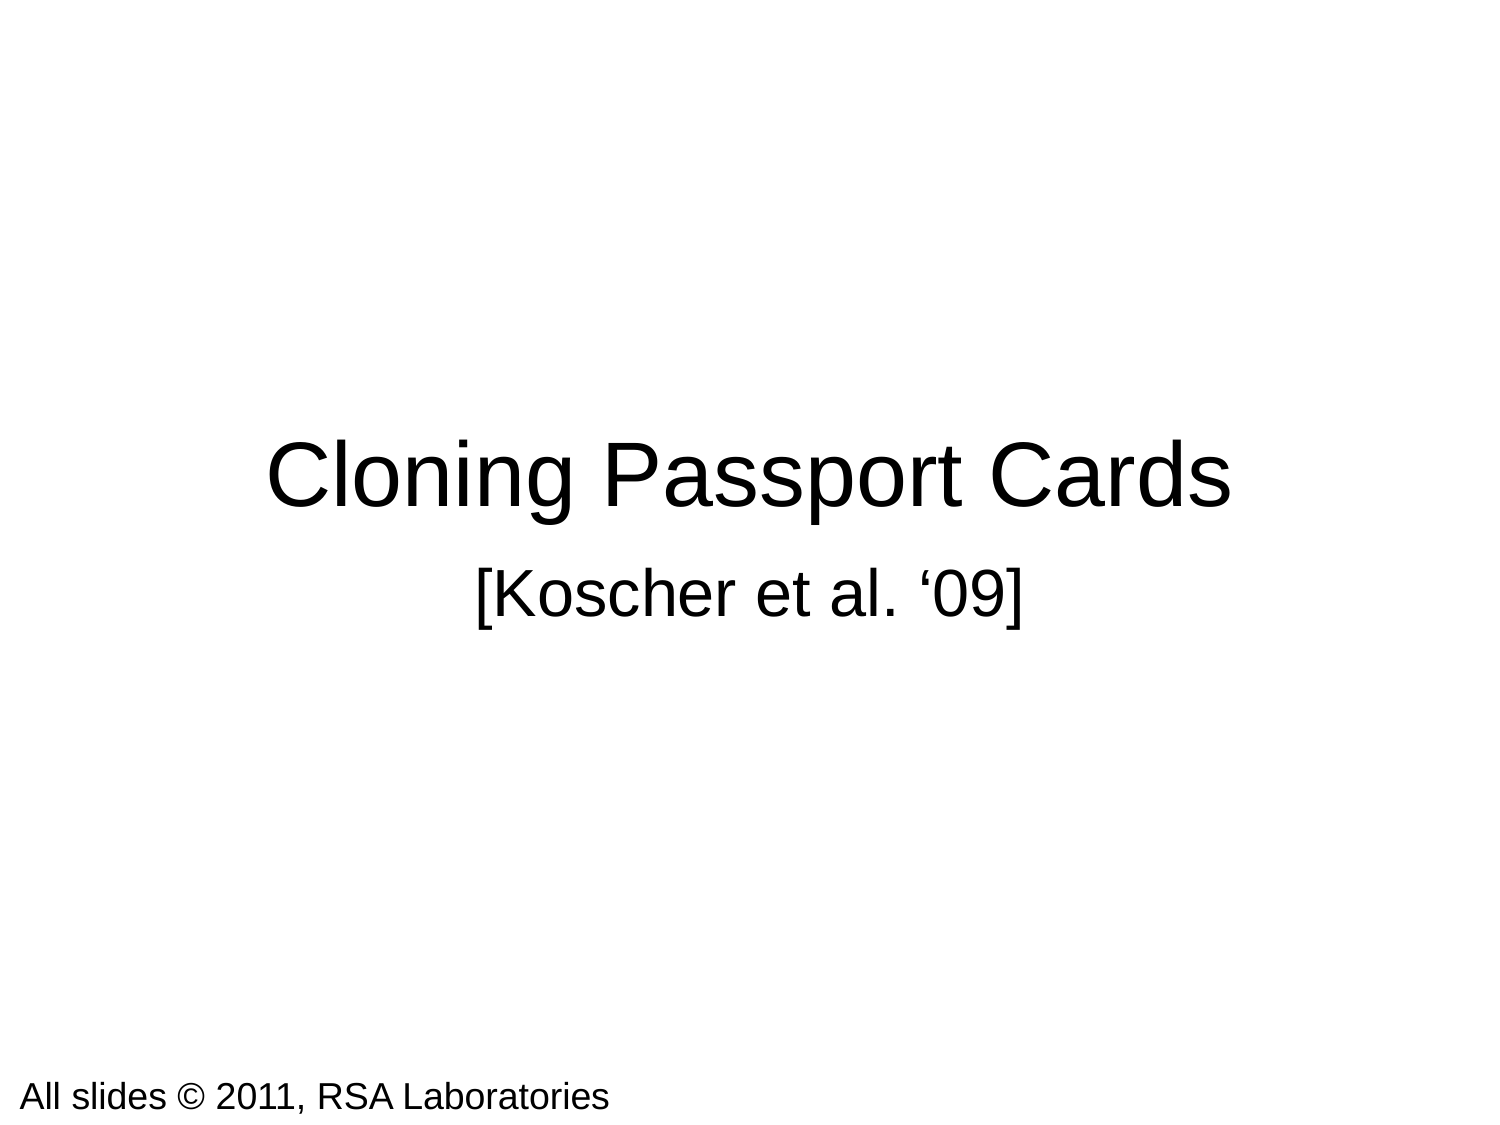

# Cloning Passport Cards
[Koscher et al. ‘09]
All slides © 2011, RSA Laboratories